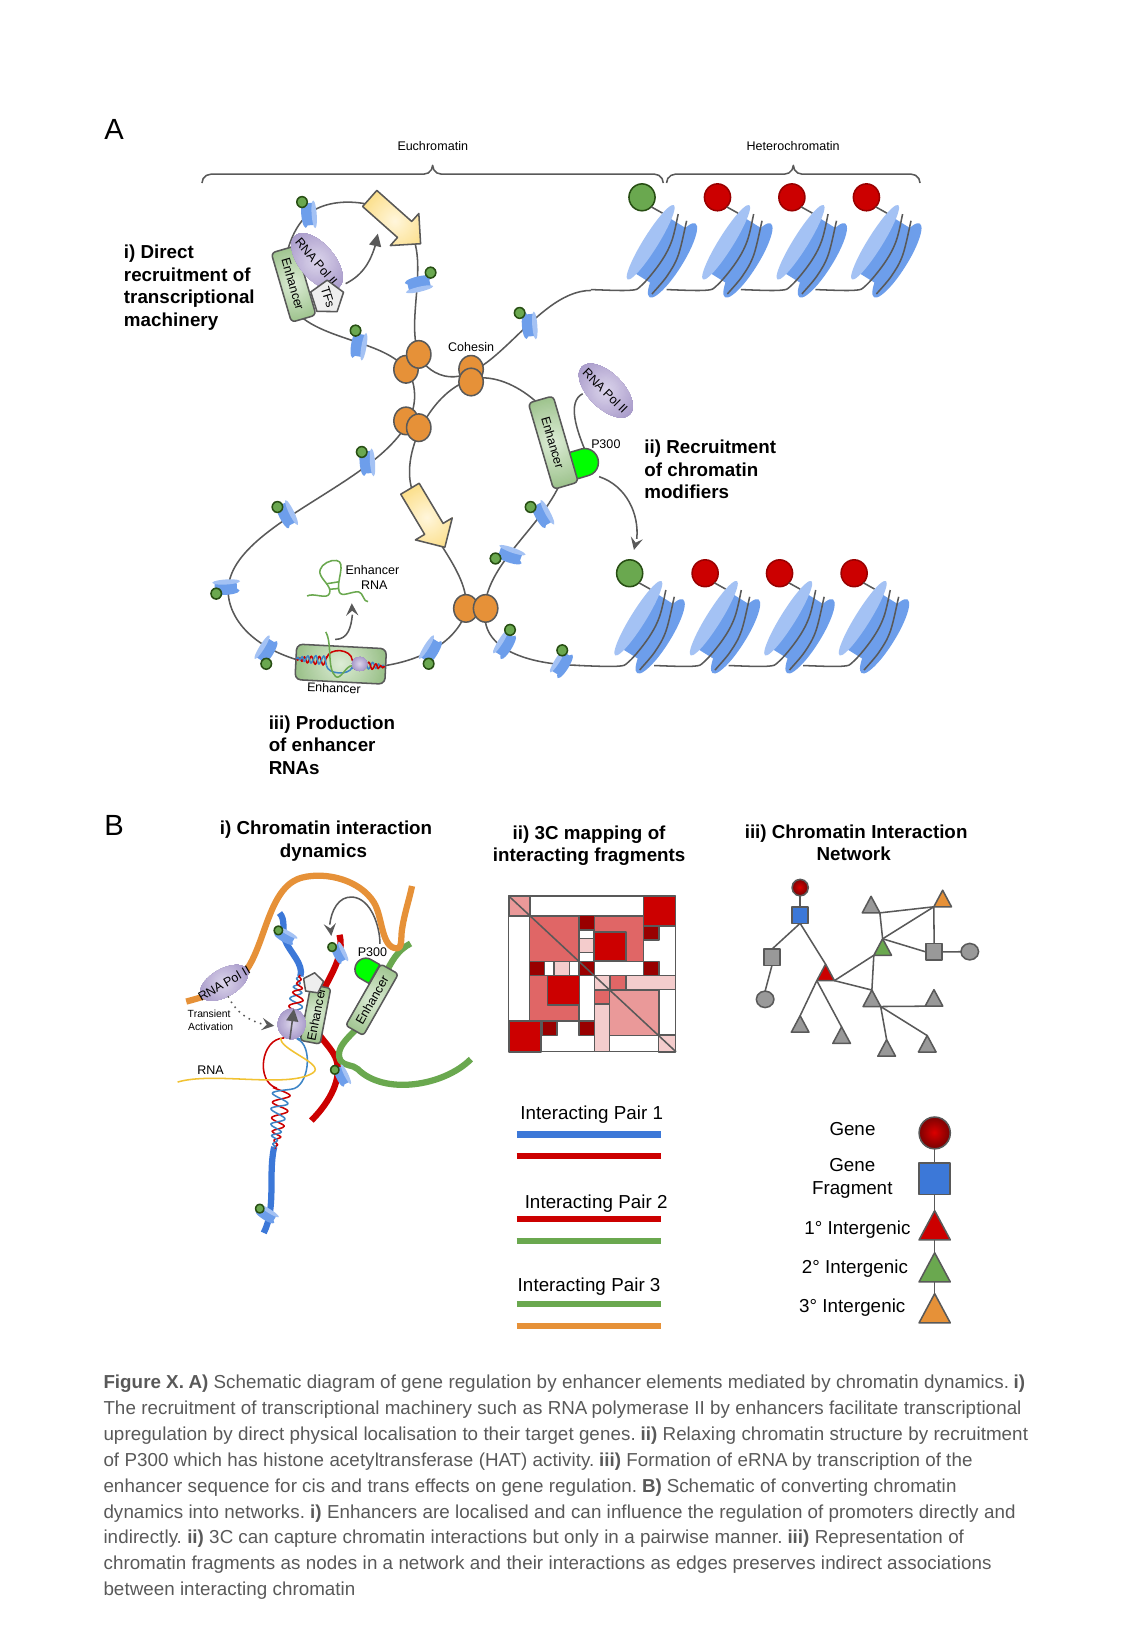

A
Euchromatin
Heterochromatin

i) Direct recruitment of transcriptional machinery
TFs

RNA Pol II

Enhancer

Cohesin

RNA Pol II

Enhancer

P300
ii) Recruitment of chromatin modifiers

Enhancer
RNA

Enhancer

iii) Production of enhancer RNAs
B
i) Chromatin interaction dynamics
iii) Chromatin Interaction Network
ii) 3C mapping of interacting fragments

P300

Enhancer

RNA Pol II

Enhancer

Transient
Activation

RNA

Interacting Pair 1
Gene

Gene Fragment

Interacting Pair 2

1° Intergenic

2° Intergenic
Interacting Pair 3

3° Intergenic

Figure X. A) Schematic diagram of gene regulation by enhancer elements mediated by chromatin dynamics. i) The recruitment of transcriptional machinery such as RNA polymerase II by enhancers facilitate transcriptional upregulation by direct physical localisation to their target genes. ii) Relaxing chromatin structure by recruitment of P300 which has histone acetyltransferase (HAT) activity. iii) Formation of eRNA by transcription of the enhancer sequence for cis and trans effects on gene regulation. B) Schematic of converting chromatin dynamics into networks. i) Enhancers are localised and can influence the regulation of promoters directly and indirectly. ii) 3C can capture chromatin interactions but only in a pairwise manner. iii) Representation of chromatin fragments as nodes in a network and their interactions as edges preserves indirect associations between interacting chromatin